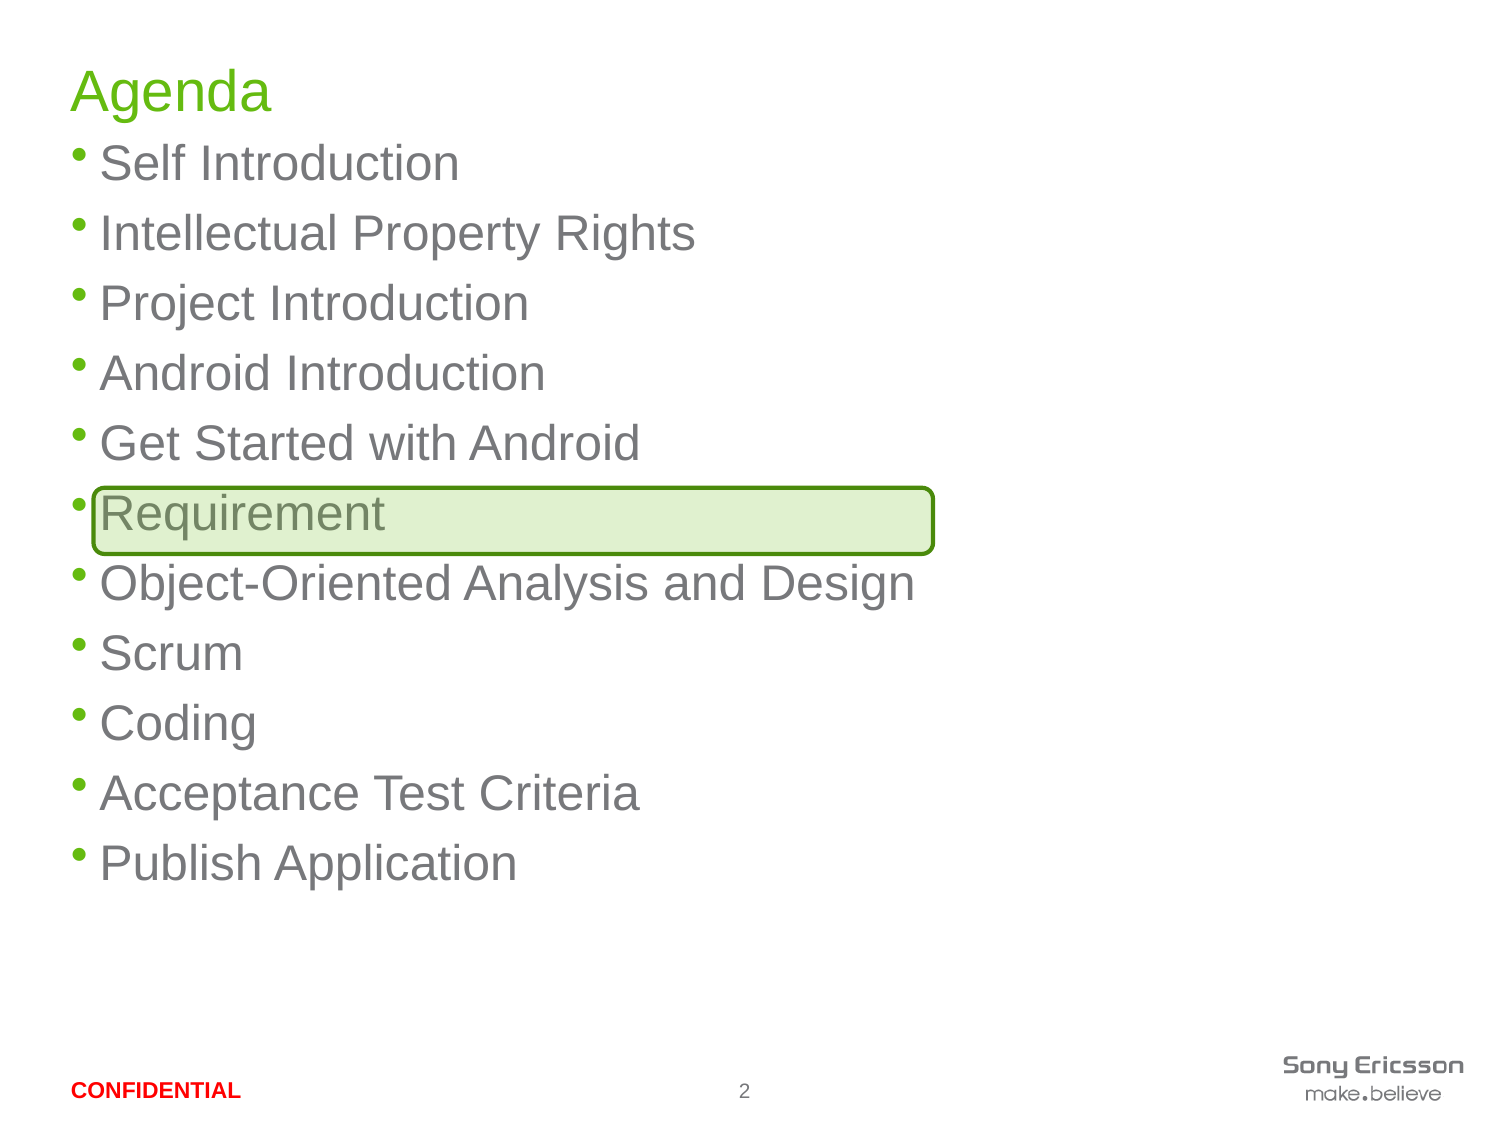

# Agenda
Self Introduction
Intellectual Property Rights
Project Introduction
Android Introduction
Get Started with Android
Requirement
Object-Oriented Analysis and Design
Scrum
Coding
Acceptance Test Criteria
Publish Application